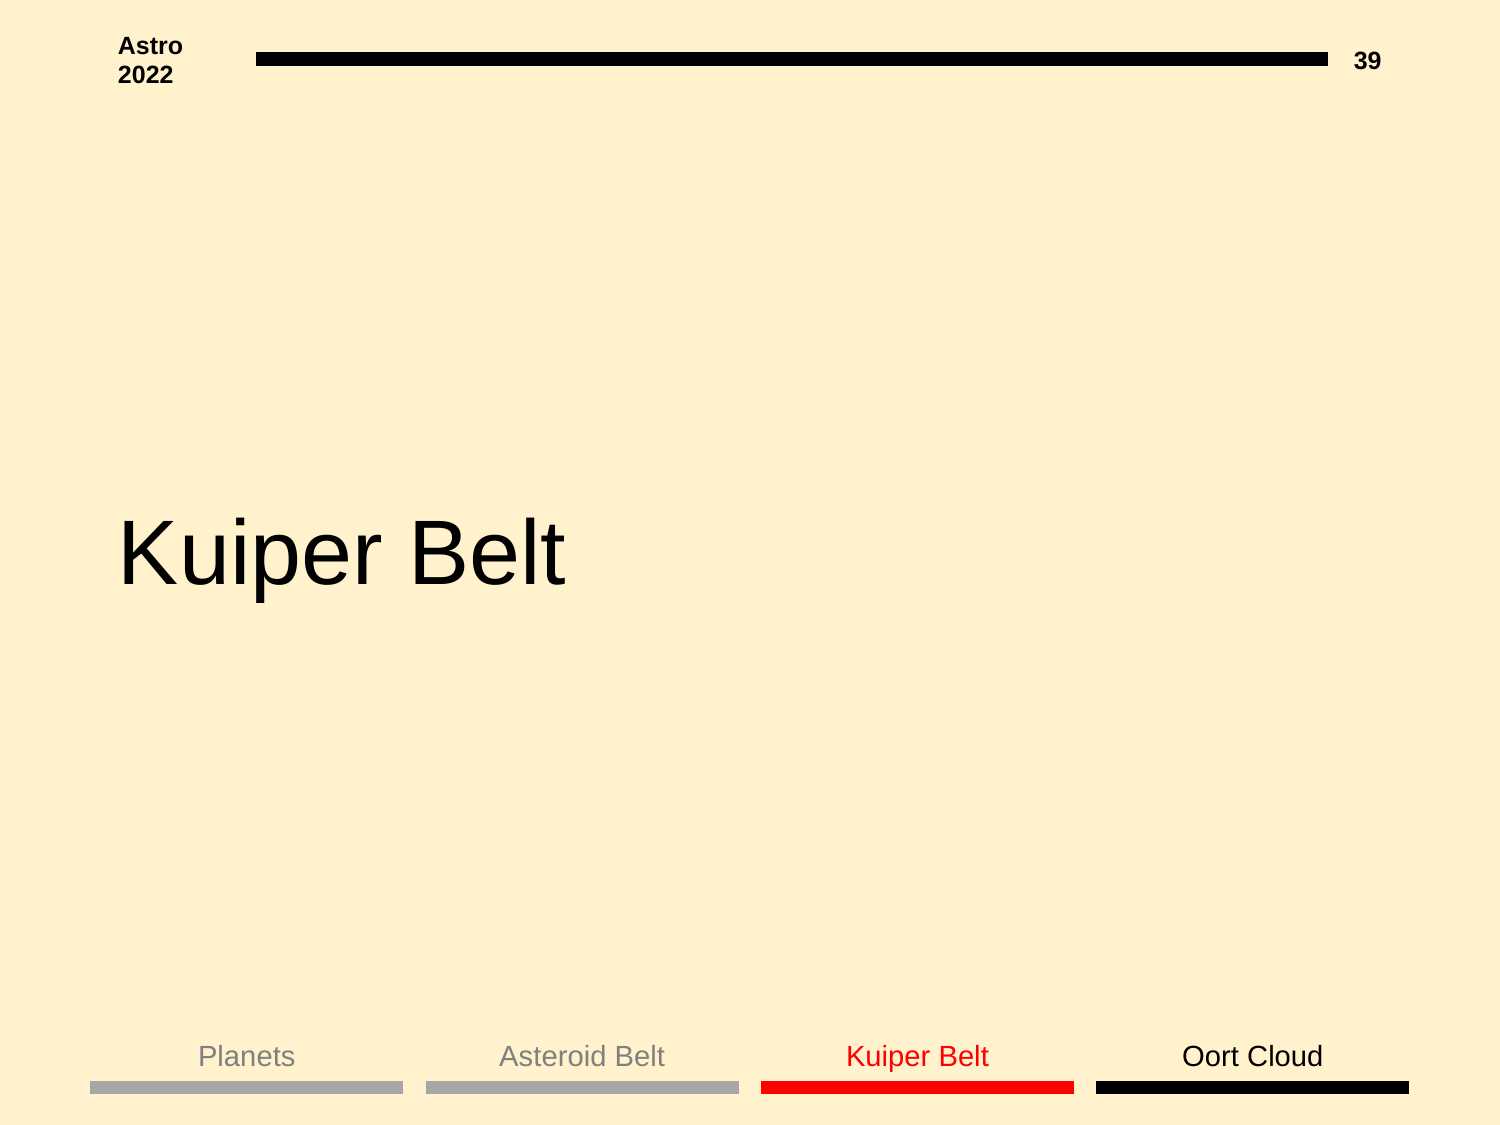

Kuiper Belt
Planets
Asteroid Belt
Kuiper Belt
Oort Cloud